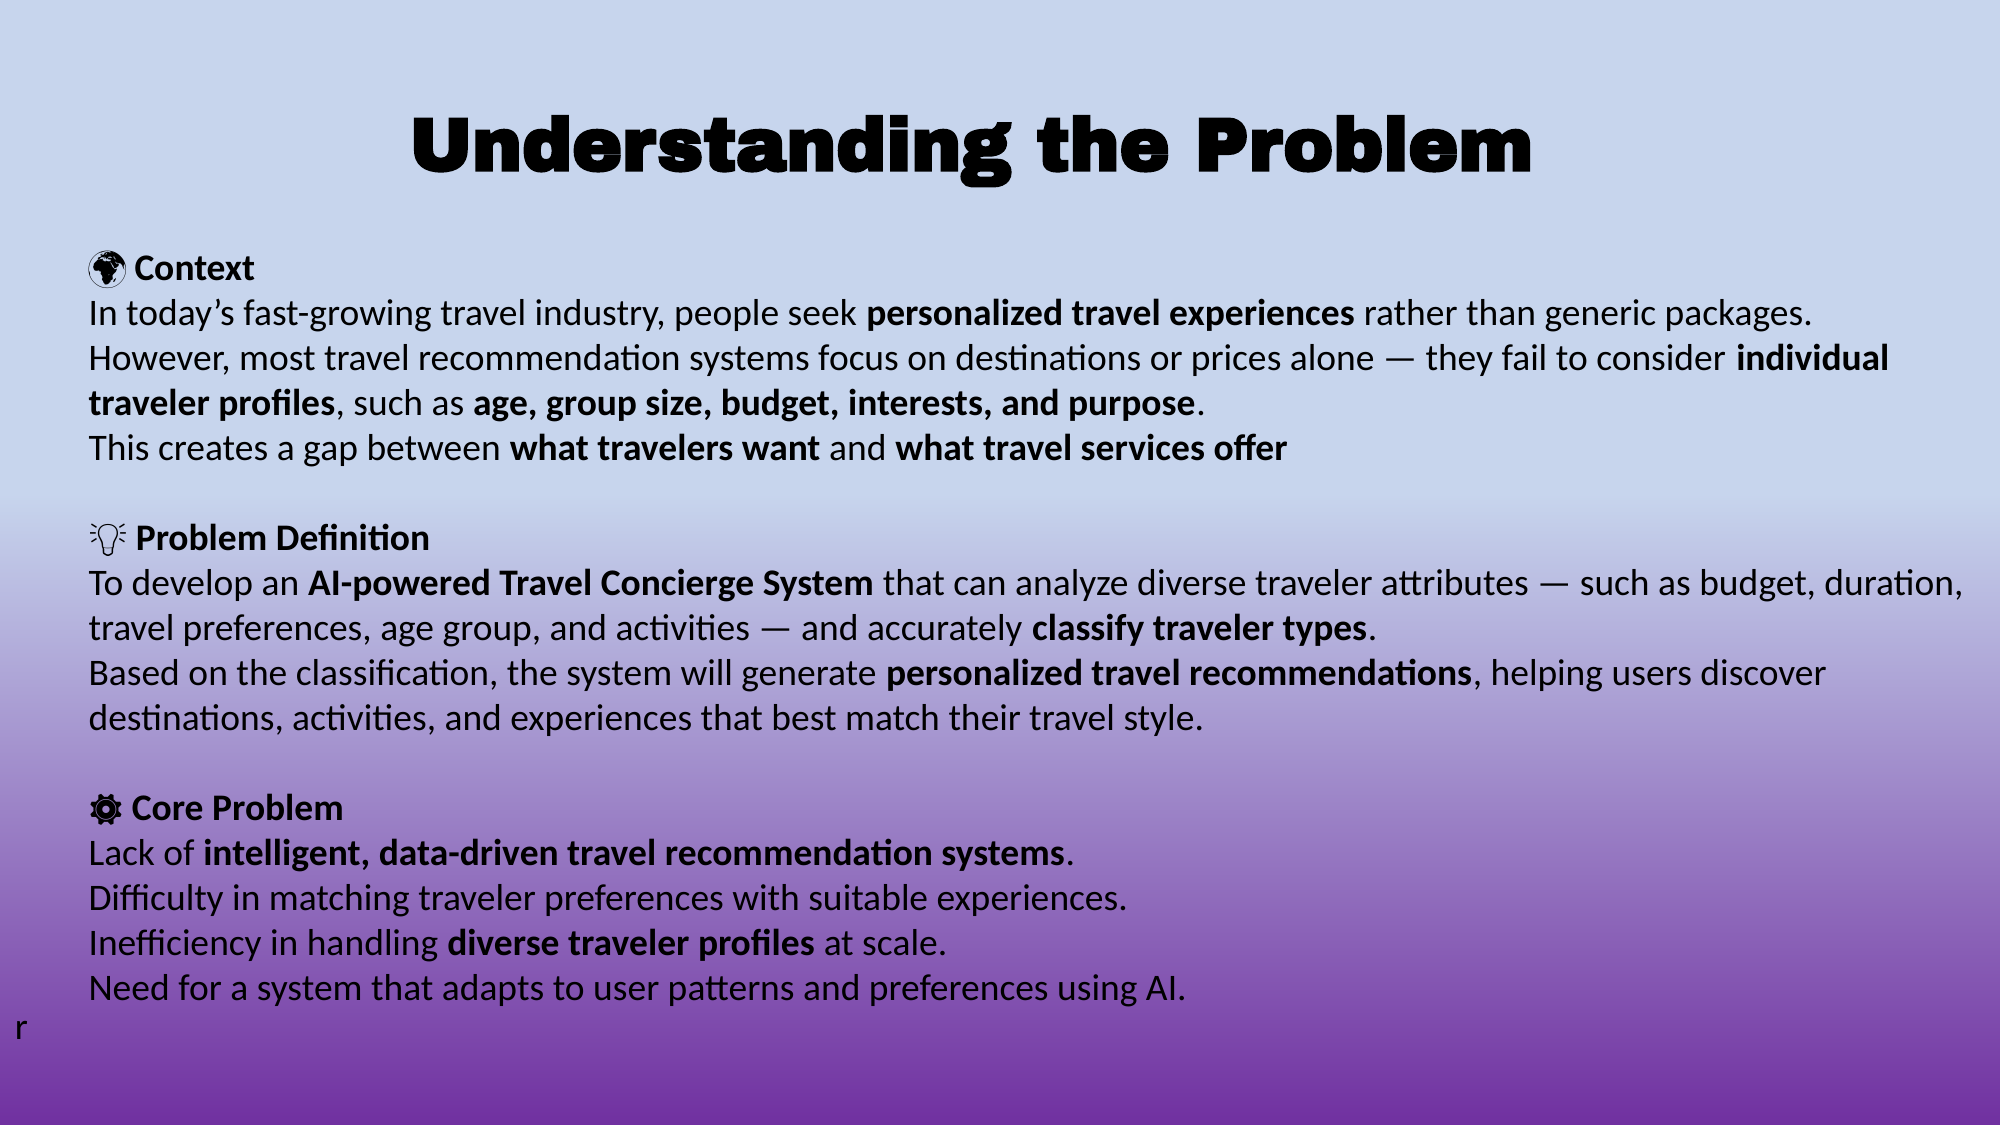

Understanding the Problem
🌍 Context
In today’s fast-growing travel industry, people seek personalized travel experiences rather than generic packages.
However, most travel recommendation systems focus on destinations or prices alone — they fail to consider individual traveler profiles, such as age, group size, budget, interests, and purpose.
This creates a gap between what travelers want and what travel services offer

💡 Problem Definition
To develop an AI-powered Travel Concierge System that can analyze diverse traveler attributes — such as budget, duration, travel preferences, age group, and activities — and accurately classify traveler types.
Based on the classification, the system will generate personalized travel recommendations, helping users discover destinations, activities, and experiences that best match their travel style.

⚙️ Core Problem
Lack of intelligent, data-driven travel recommendation systems.
Difficulty in matching traveler preferences with suitable experiences.
Inefficiency in handling diverse traveler profiles at scale.
Need for a system that adapts to user patterns and preferences using AI.

r